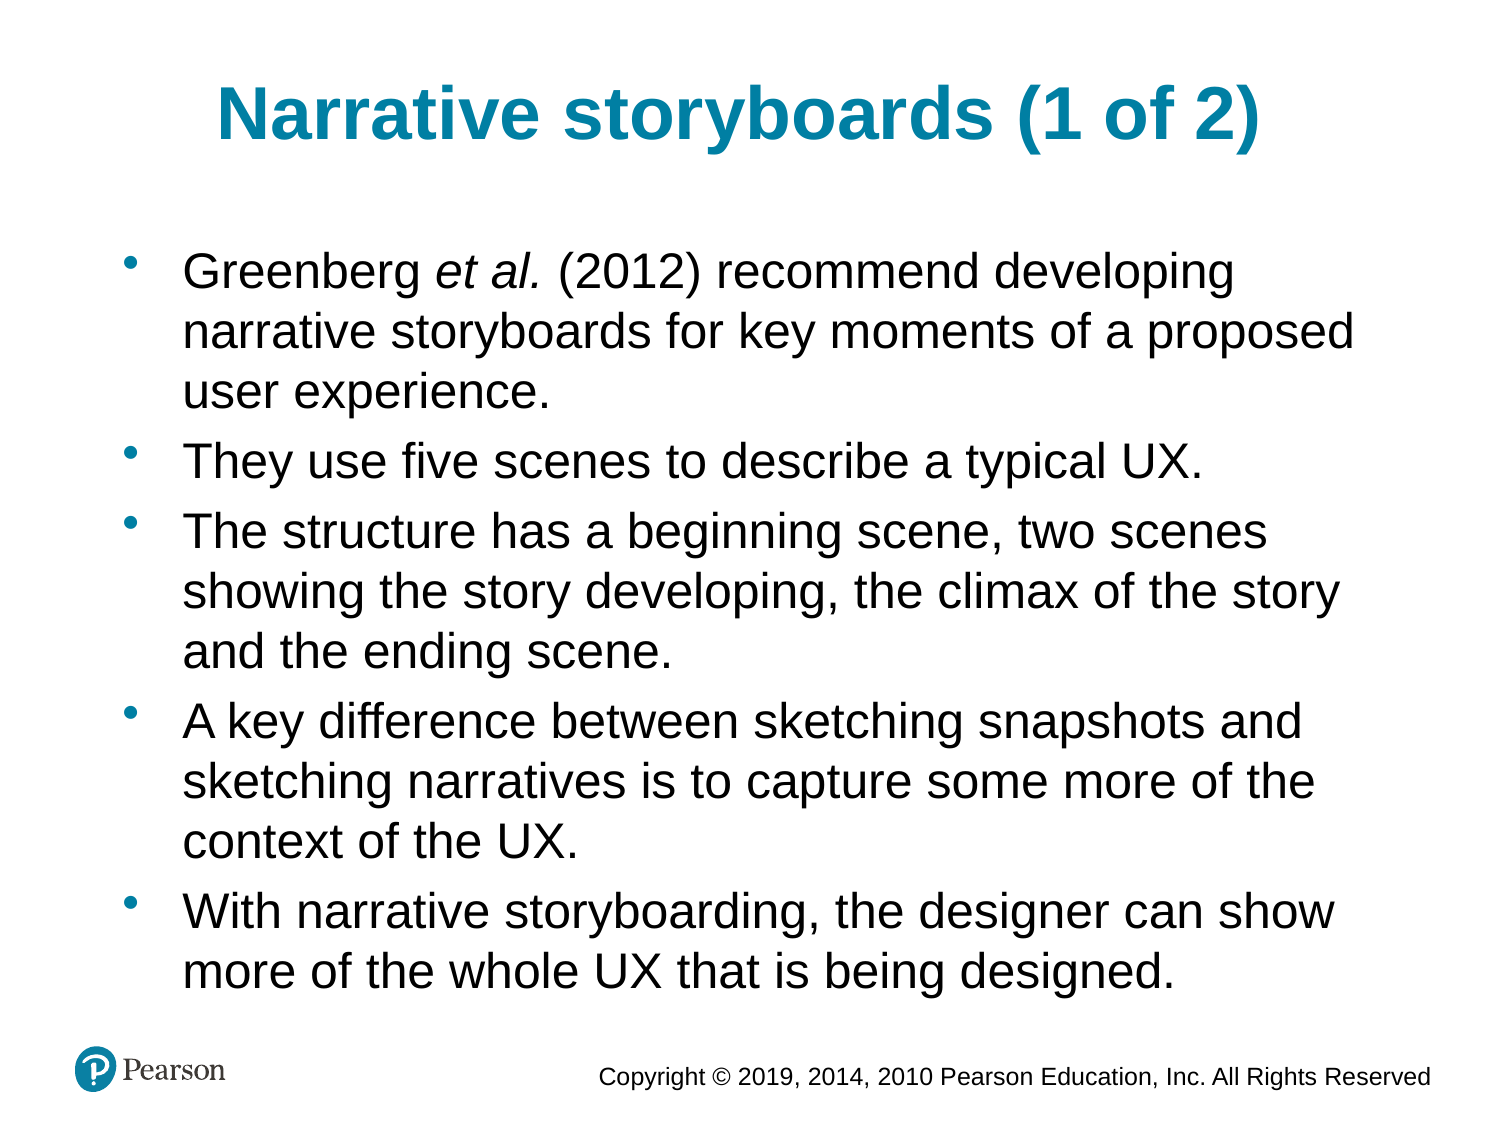

Narrative storyboards (1 of 2)
Greenberg et al. (2012) recommend developing narrative storyboards for key moments of a proposed user experience.
They use five scenes to describe a typical UX.
The structure has a beginning scene, two scenes showing the story developing, the climax of the story and the ending scene.
A key difference between sketching snapshots and sketching narratives is to capture some more of the context of the UX.
With narrative storyboarding, the designer can show more of the whole UX that is being designed.